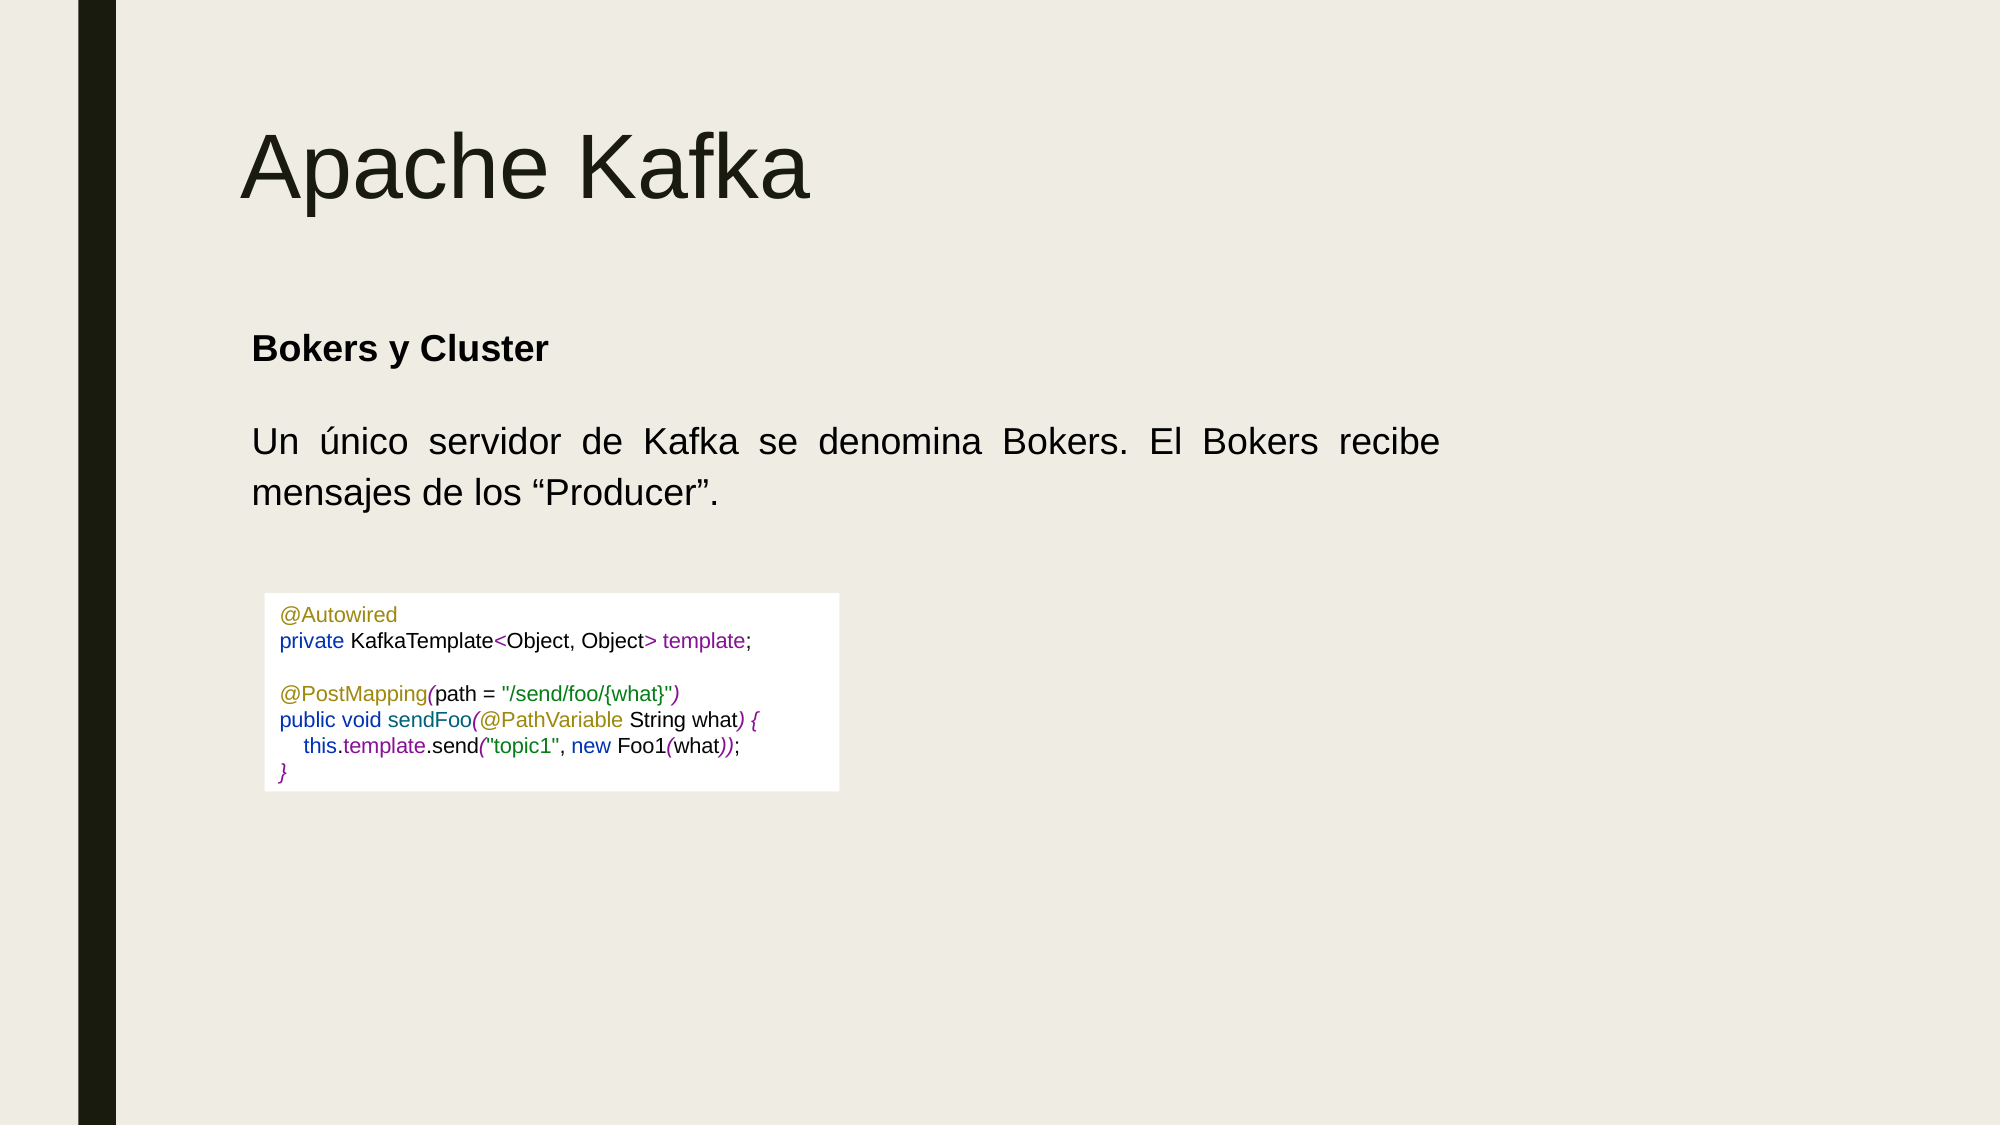

# Apache Kafka
Bokers y Cluster
Un único servidor de Kafka se denomina Bokers. El Bokers recibe mensajes de los “Producer”.
@Autowired
private KafkaTemplate<Object, Object> template;
@PostMapping(path = "/send/foo/{what}")
public void sendFoo(@PathVariable String what) {
    this.template.send("topic1", new Foo1(what));
}